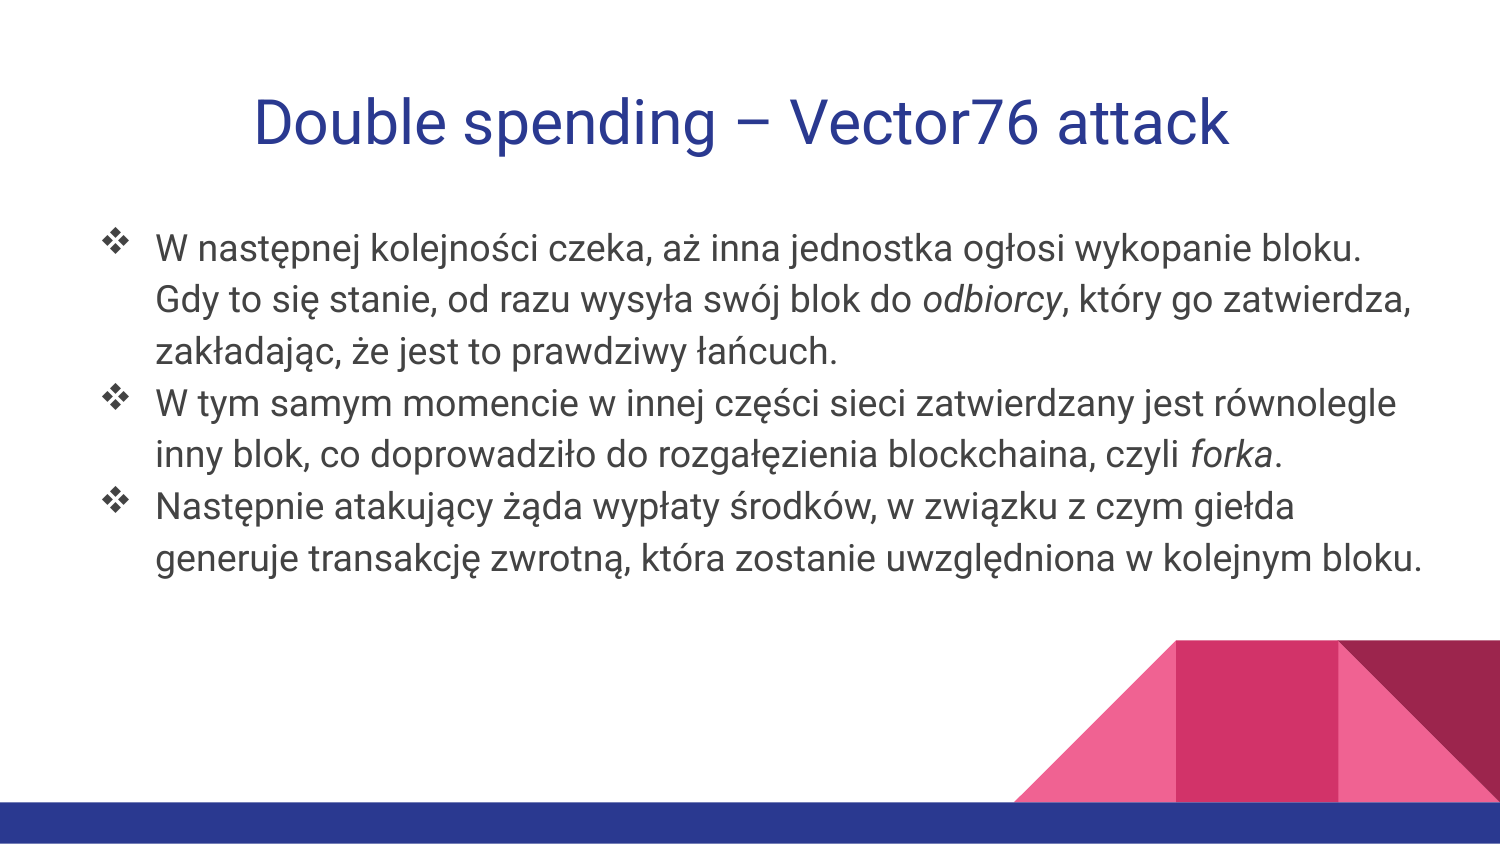

# Double spending – Vector76 attack
W następnej kolejności czeka, aż inna jednostka ogłosi wykopanie bloku. Gdy to się stanie, od razu wysyła swój blok do odbiorcy, który go zatwierdza, zakładając, że jest to prawdziwy łańcuch.
W tym samym momencie w innej części sieci zatwierdzany jest równolegle inny blok, co doprowadziło do rozgałęzienia blockchaina, czyli forka.
Następnie atakujący żąda wypłaty środków, w związku z czym giełda generuje transakcję zwrotną, która zostanie uwzględniona w kolejnym bloku.